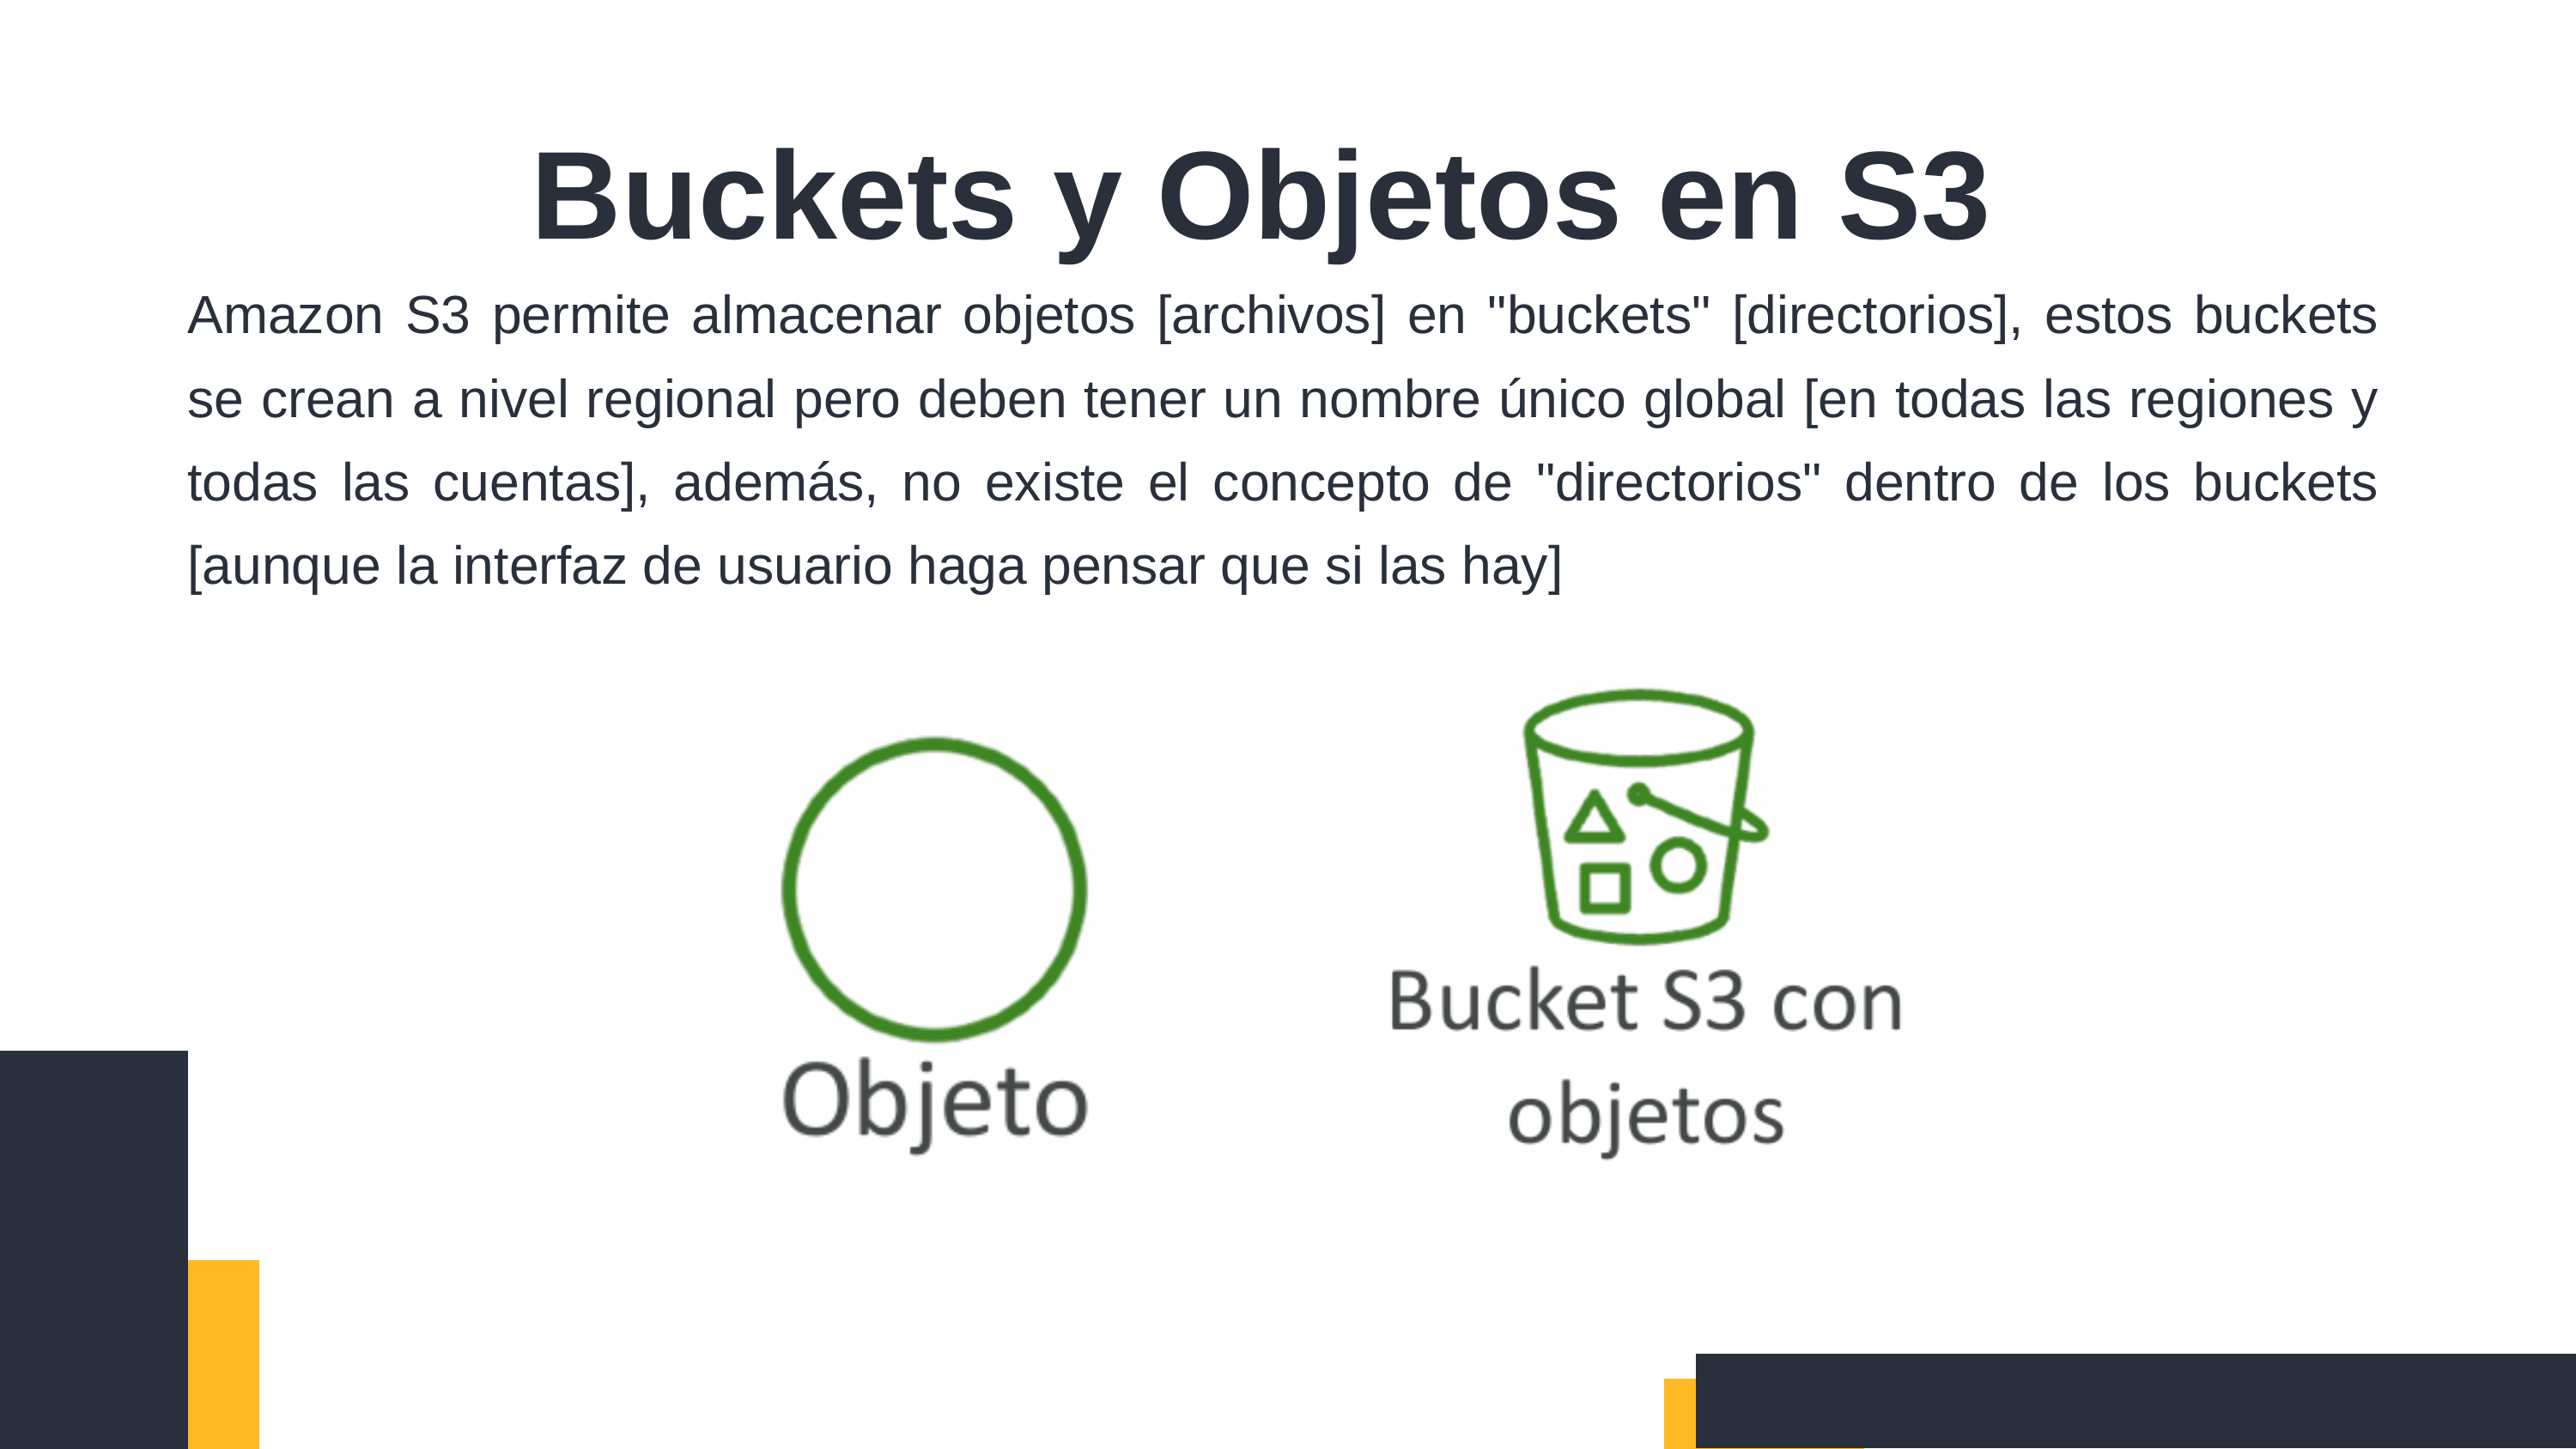

Buckets y Objetos en S3
Amazon S3 permite almacenar objetos [archivos] en "buckets" [directorios], estos buckets se crean a nivel regional pero deben tener un nombre único global [en todas las regiones y todas las cuentas], además, no existe el concepto de "directorios" dentro de los buckets [aunque la interfaz de usuario haga pensar que si las hay]